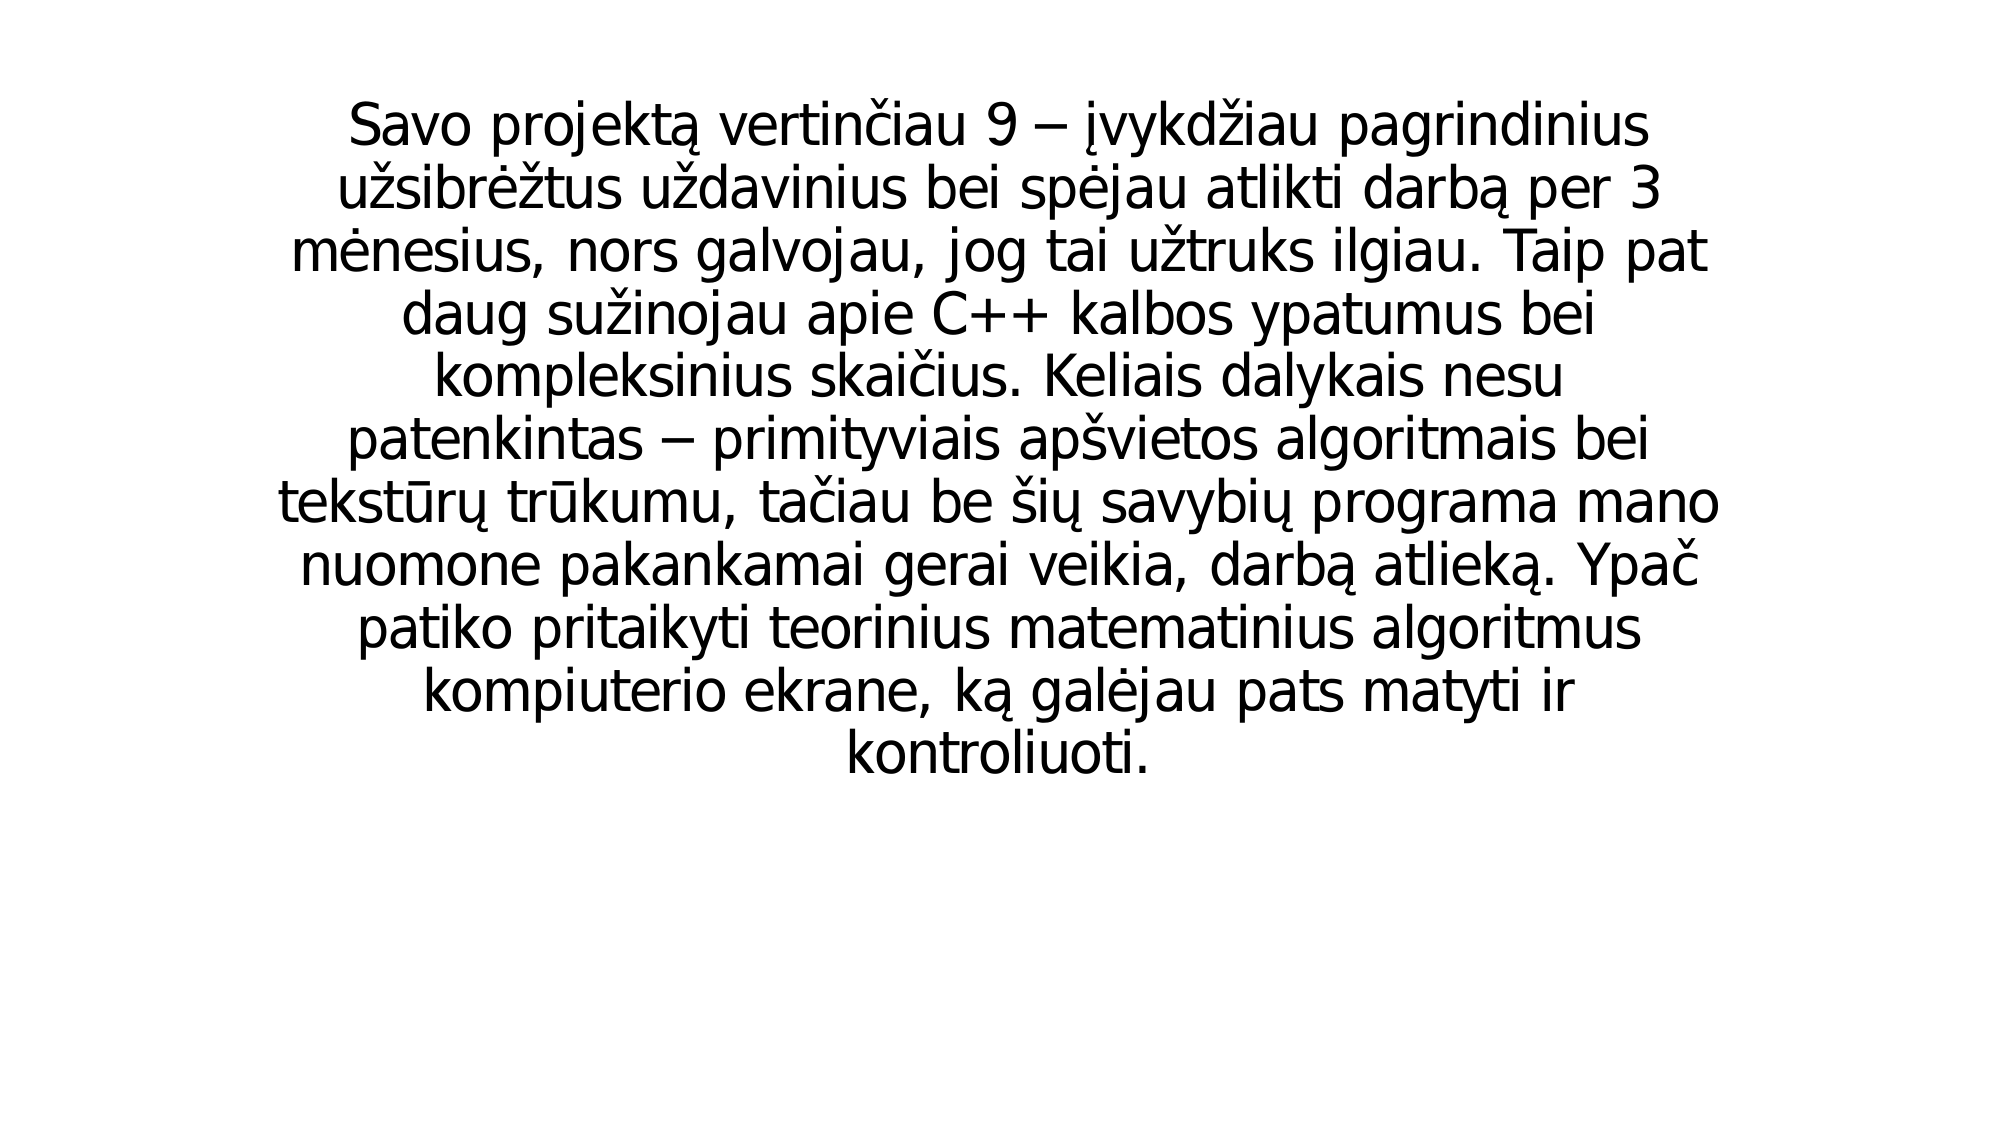

Savo projektą vertinčiau 9 – įvykdžiau pagrindinius užsibrėžtus uždavinius bei spėjau atlikti darbą per 3 mėnesius, nors galvojau, jog tai užtruks ilgiau. Taip pat daug sužinojau apie C++ kalbos ypatumus bei kompleksinius skaičius. Keliais dalykais nesu patenkintas – primityviais apšvietos algoritmais bei tekstūrų trūkumu, tačiau be šių savybių programa mano nuomone pakankamai gerai veikia, darbą atlieką. Ypač patiko pritaikyti teorinius matematinius algoritmus kompiuterio ekrane, ką galėjau pats matyti ir kontroliuoti.